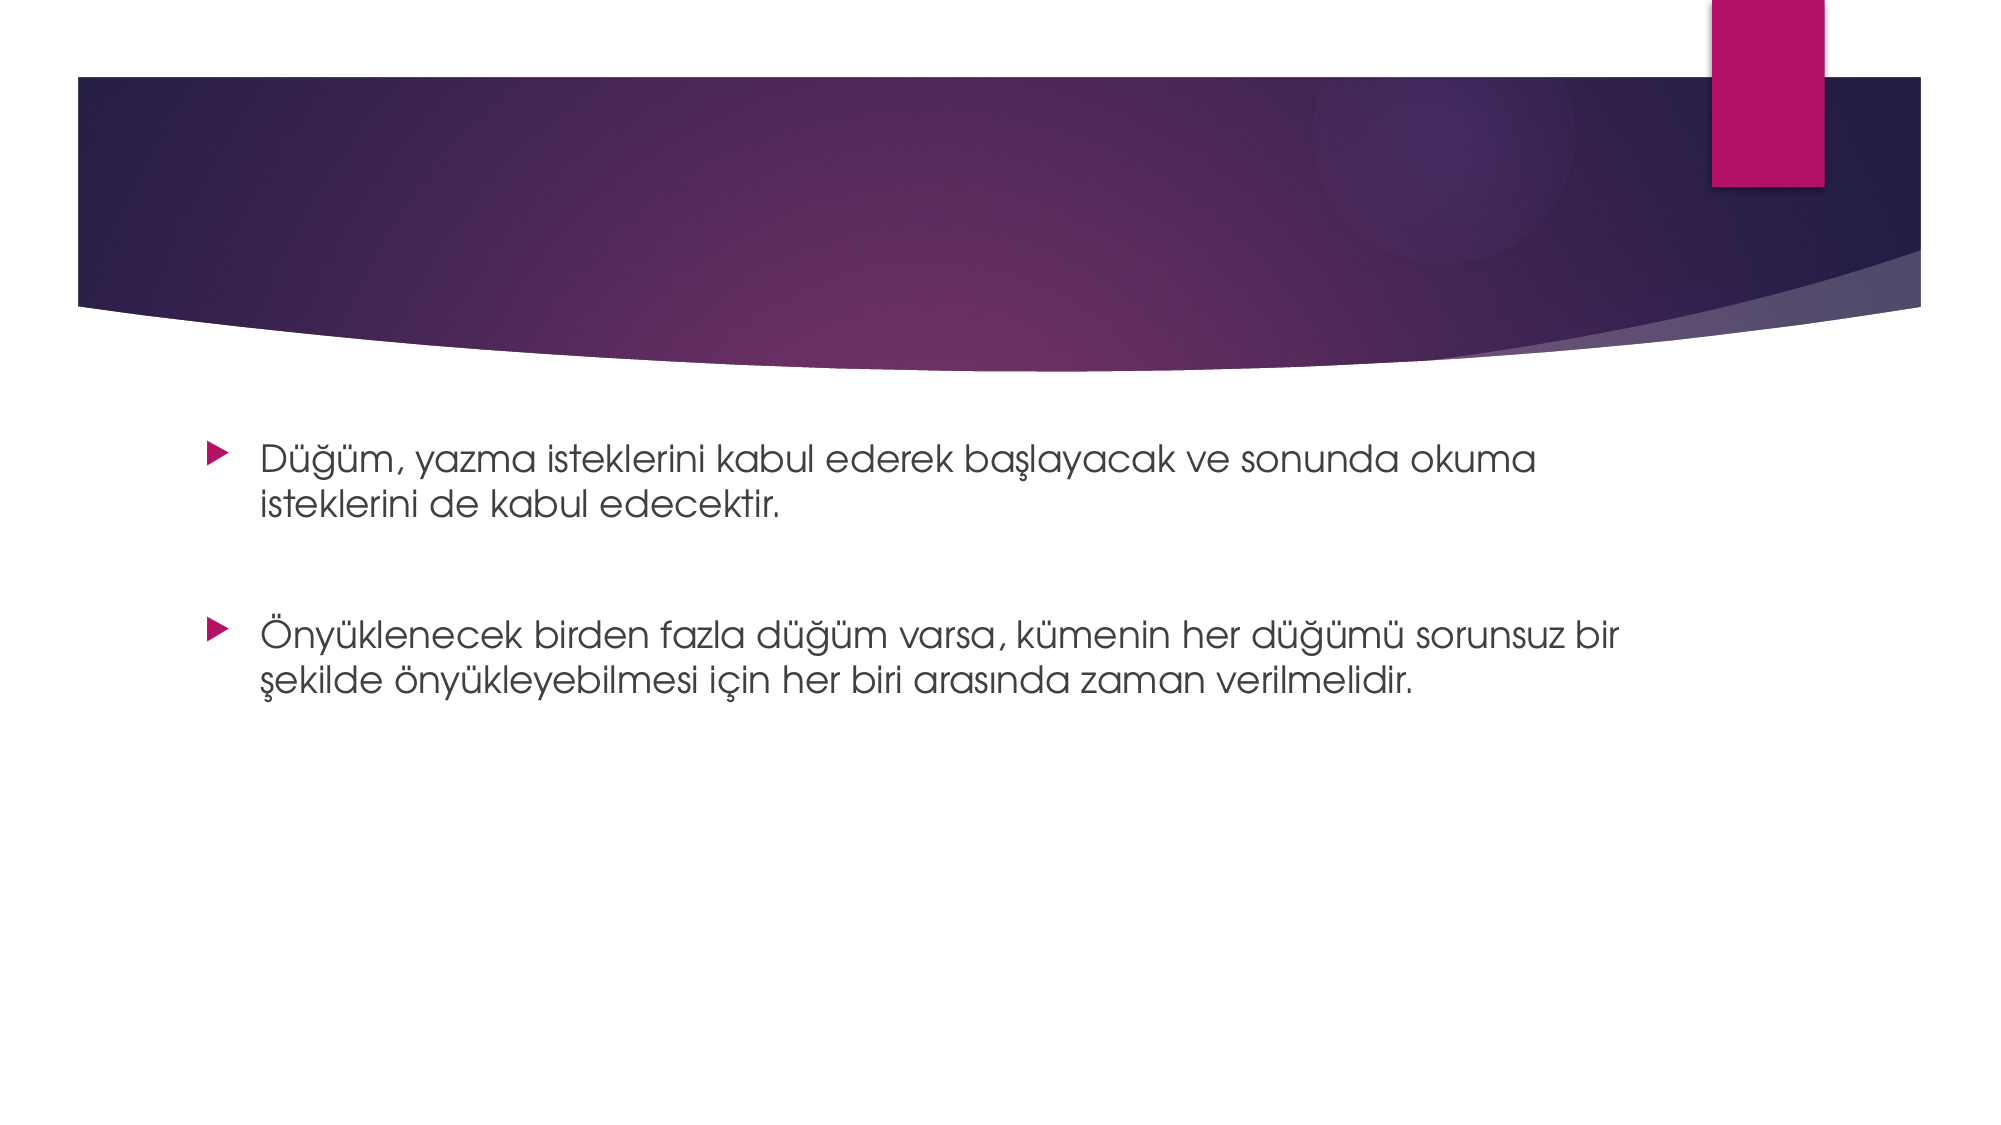

#
Düğüm, yazma isteklerini kabul ederek başlayacak ve sonunda okuma isteklerini de kabul edecektir.

Önyüklenecek birden fazla düğüm varsa, kümenin her düğümü sorunsuz bir şekilde önyükleyebilmesi için her biri arasında zaman verilmelidir.